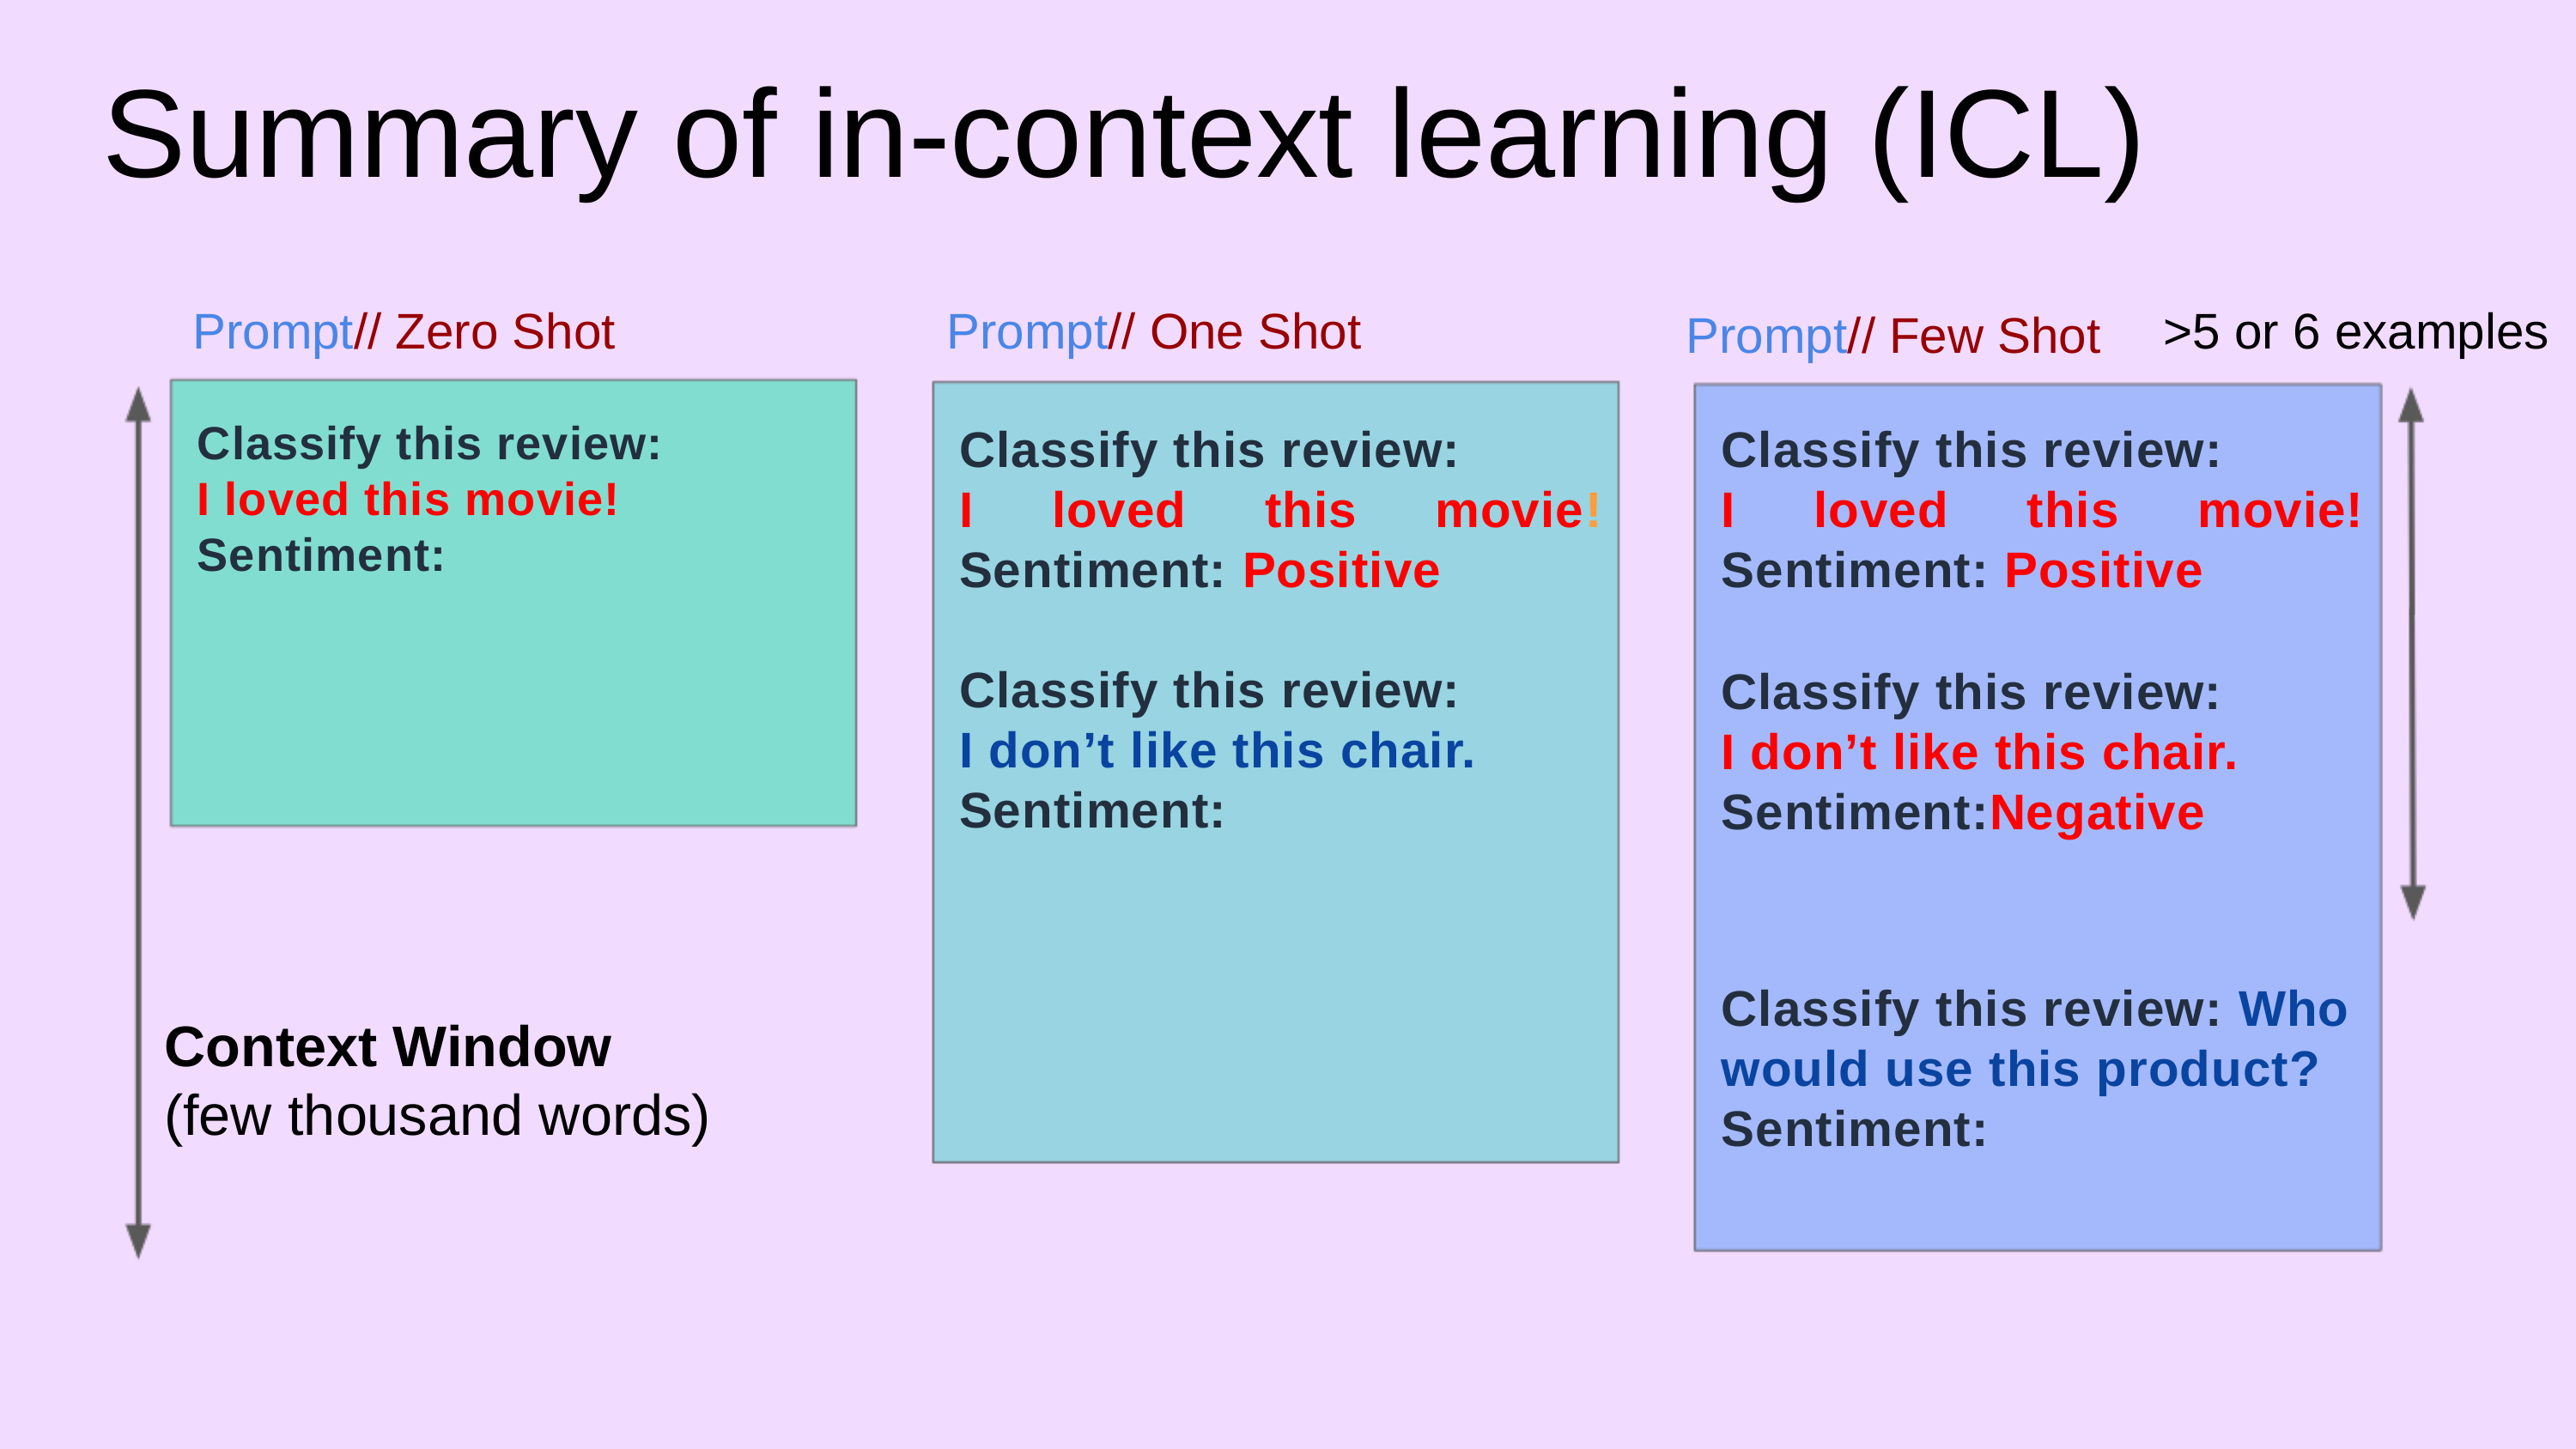

Summary of in-context learning (ICL)

Prompt// Zero Shot
Prompt// One Shot
>5 or 6 examples
Prompt// Few Shot
Classify this review:
I loved this movie! Sentiment:
Classify this review:
I loved this movie! Sentiment: Positive
Classify this review:
I loved this movie! Sentiment: Positive
Classify this review:
I don’t like this chair.
Sentiment:
Classify this review:
I don’t like this chair.
Sentiment:Negative
Classify this review: Who would use this product?
Sentiment:
Context Window (few thousand words)